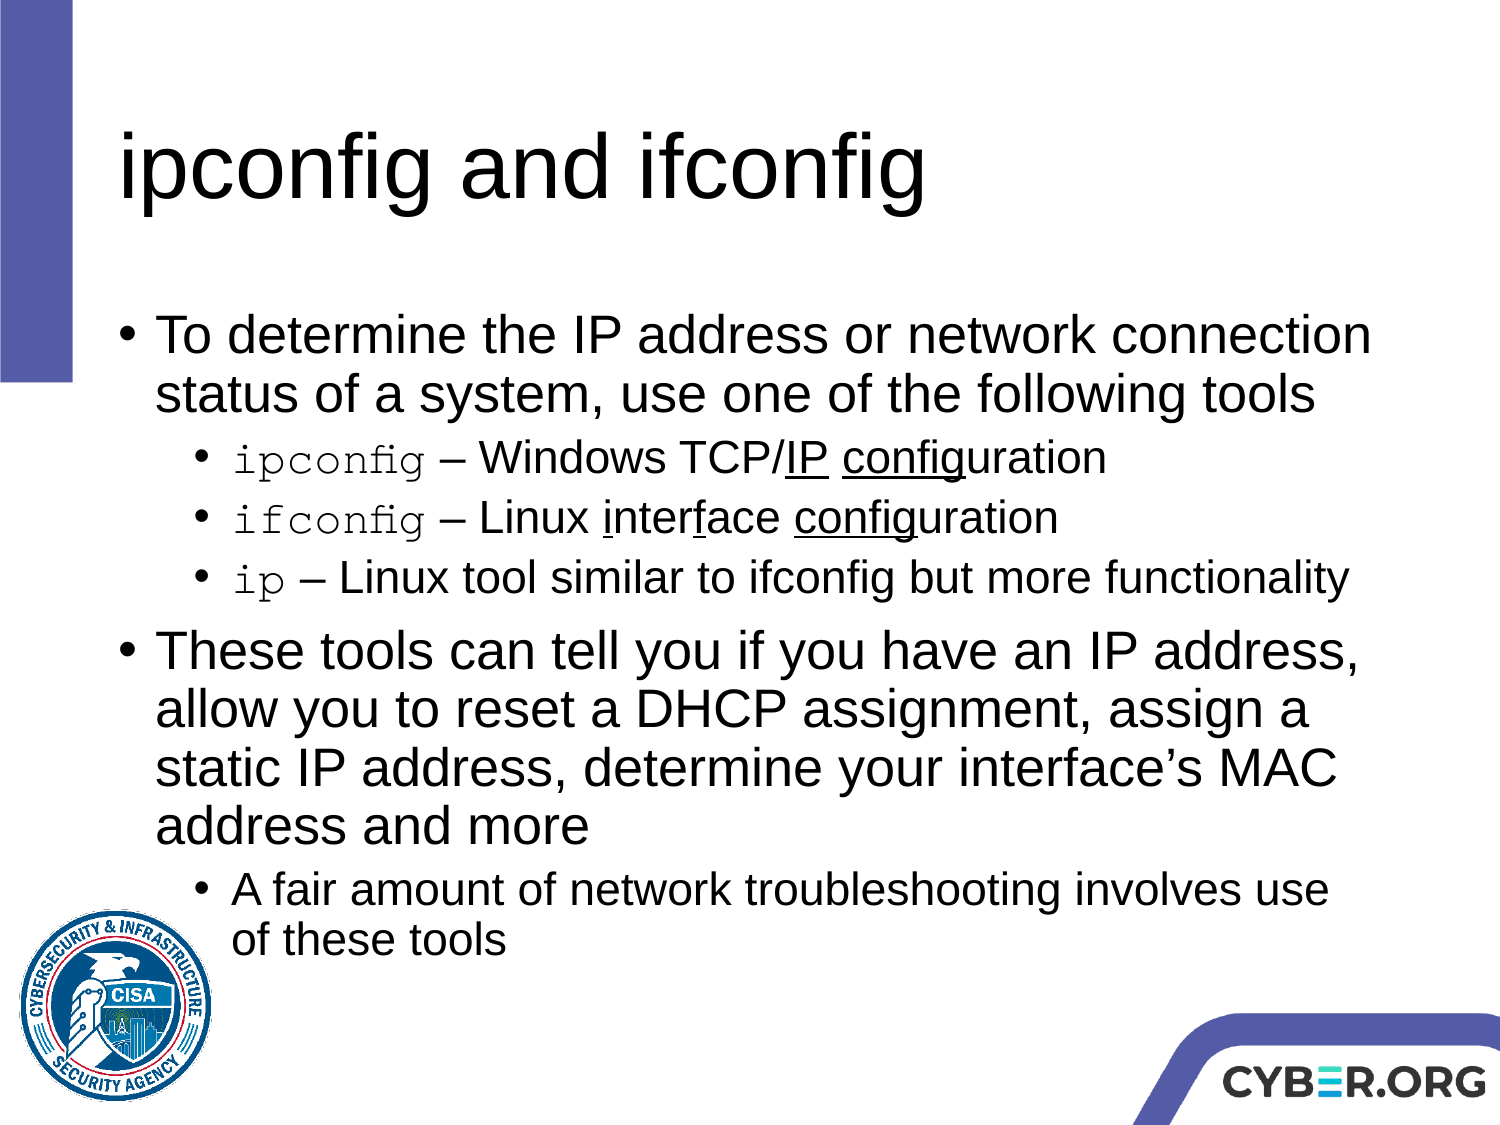

# ipconfig and ifconfig
To determine the IP address or network connection status of a system, use one of the following tools
ipconfig – Windows TCP/IP configuration
ifconfig – Linux interface configuration
ip – Linux tool similar to ifconfig but more functionality
These tools can tell you if you have an IP address, allow you to reset a DHCP assignment, assign a static IP address, determine your interface’s MAC address and more
A fair amount of network troubleshooting involves use of these tools